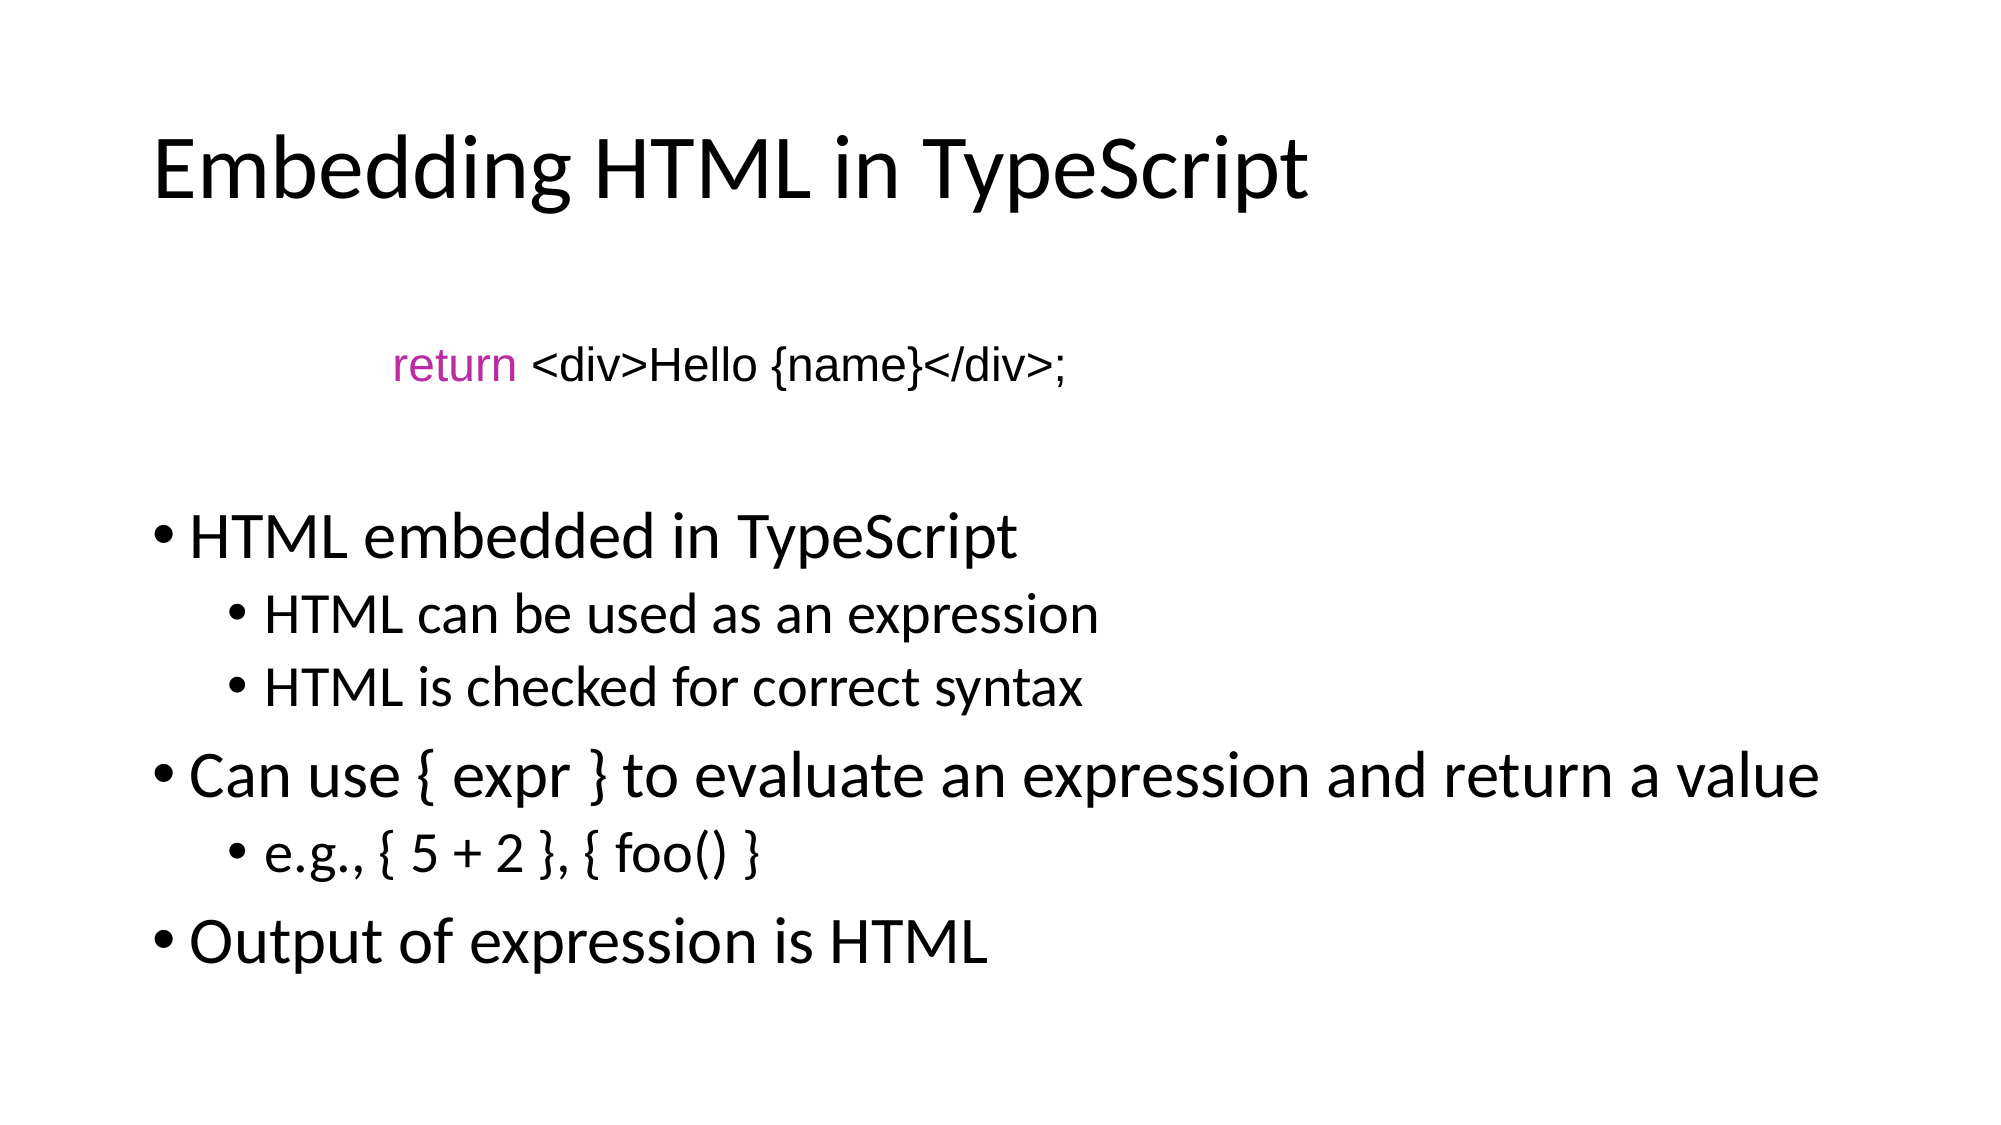

# Embedding HTML in TypeScript

HTML embedded in TypeScript
HTML can be used as an expression
HTML is checked for correct syntax
Can use { expr } to evaluate an expression and return a value
e.g., { 5 + 2 }, { foo() }
Output of expression is HTML

return <div>Hello {name}</div>;